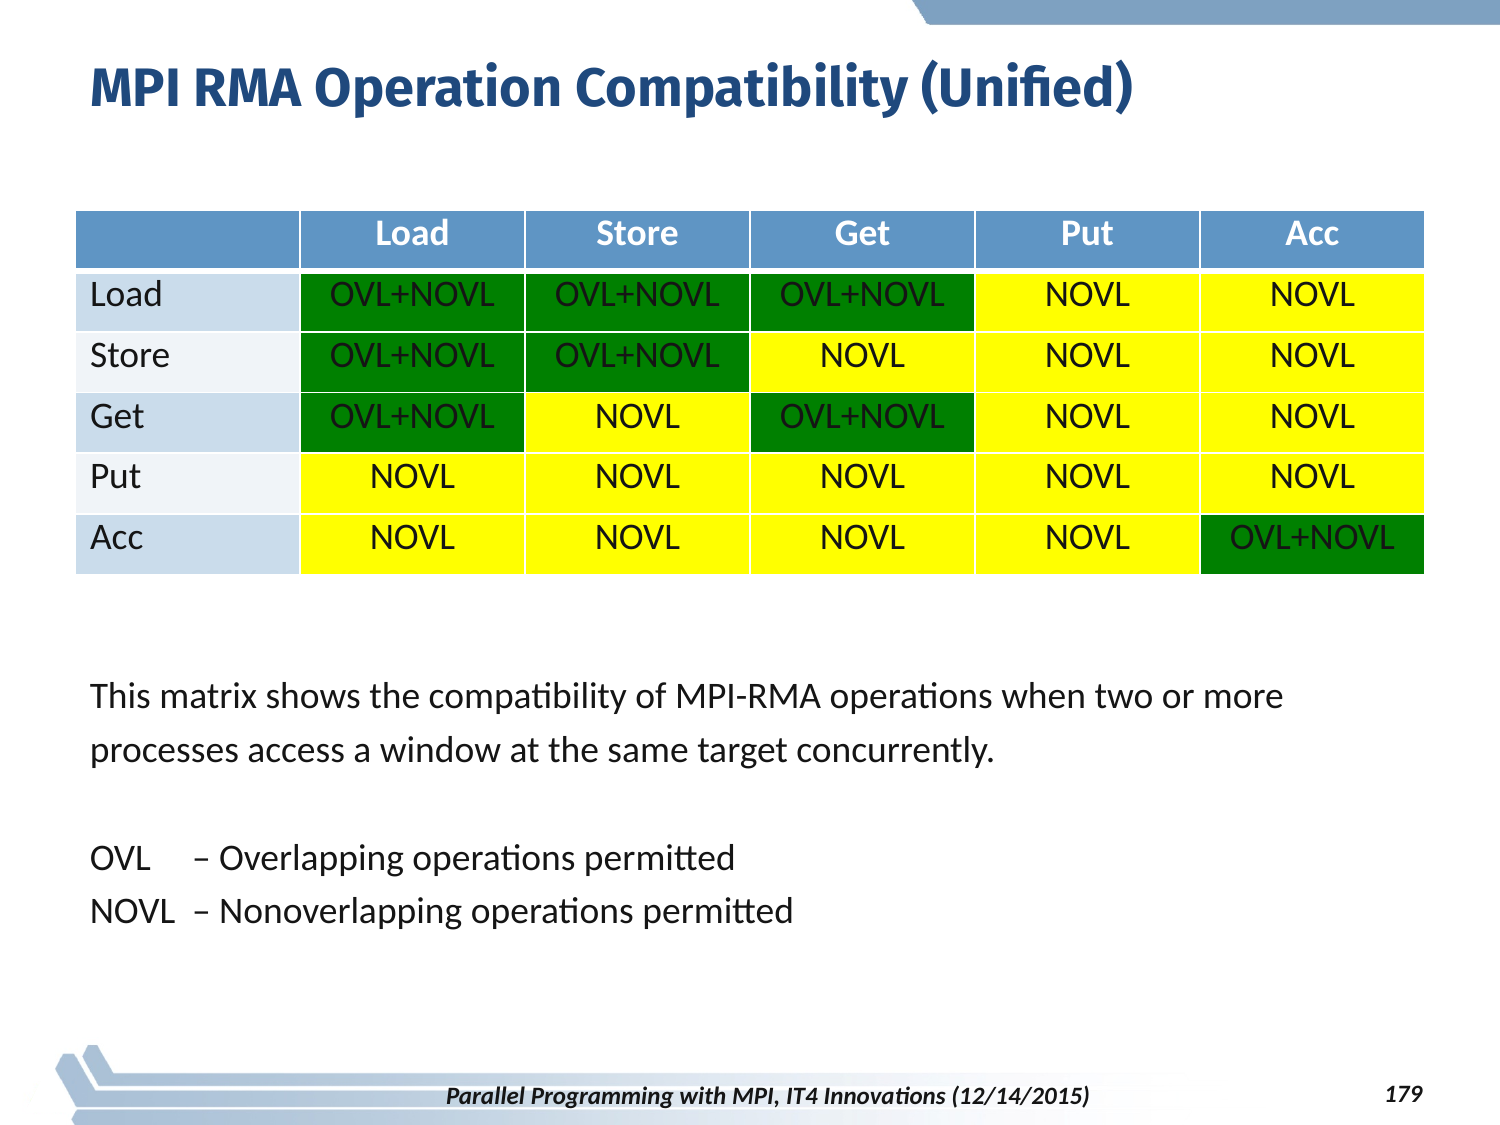

# MPI RMA Operation Compatibility (Unified)
|  | Load | Store | Get | Put | Acc |
| --- | --- | --- | --- | --- | --- |
| Load | OVL+NOVL | OVL+NOVL | OVL+NOVL | NOVL | NOVL |
| Store | OVL+NOVL | OVL+NOVL | NOVL | NOVL | NOVL |
| Get | OVL+NOVL | NOVL | OVL+NOVL | NOVL | NOVL |
| Put | NOVL | NOVL | NOVL | NOVL | NOVL |
| Acc | NOVL | NOVL | NOVL | NOVL | OVL+NOVL |

This matrix shows the compatibility of MPI-RMA operations when two or more processes access a window at the same target concurrently.

OVL 	– Overlapping operations permitted
NOVL 	– Nonoverlapping operations permitted
179
Parallel Programming with MPI, IT4 Innovations (12/14/2015)